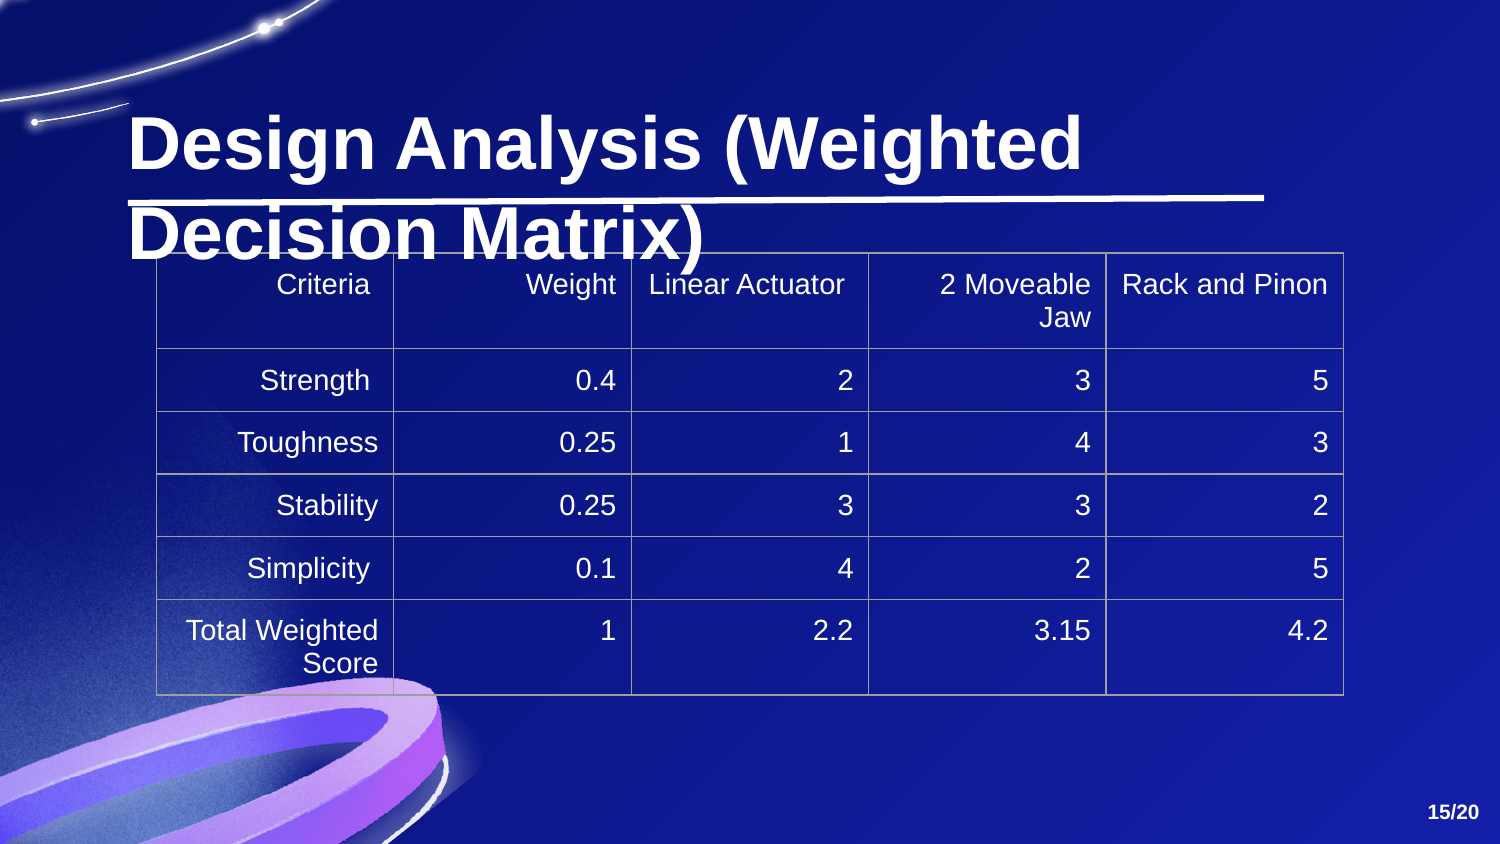

Design Analysis (Weighted Decision Matrix)
| Criteria | Weight | Linear Actuator | 2 Moveable Jaw | Rack and Pinon |
| --- | --- | --- | --- | --- |
| Strength | 0.4 | 2 | 3 | 5 |
| Toughness | 0.25 | 1 | 4 | 3 |
| Stability | 0.25 | 3 | 3 | 2 |
| Simplicity | 0.1 | 4 | 2 | 5 |
| Total Weighted Score | 1 | 2.2 | 3.15 | 4.2 |

15/20